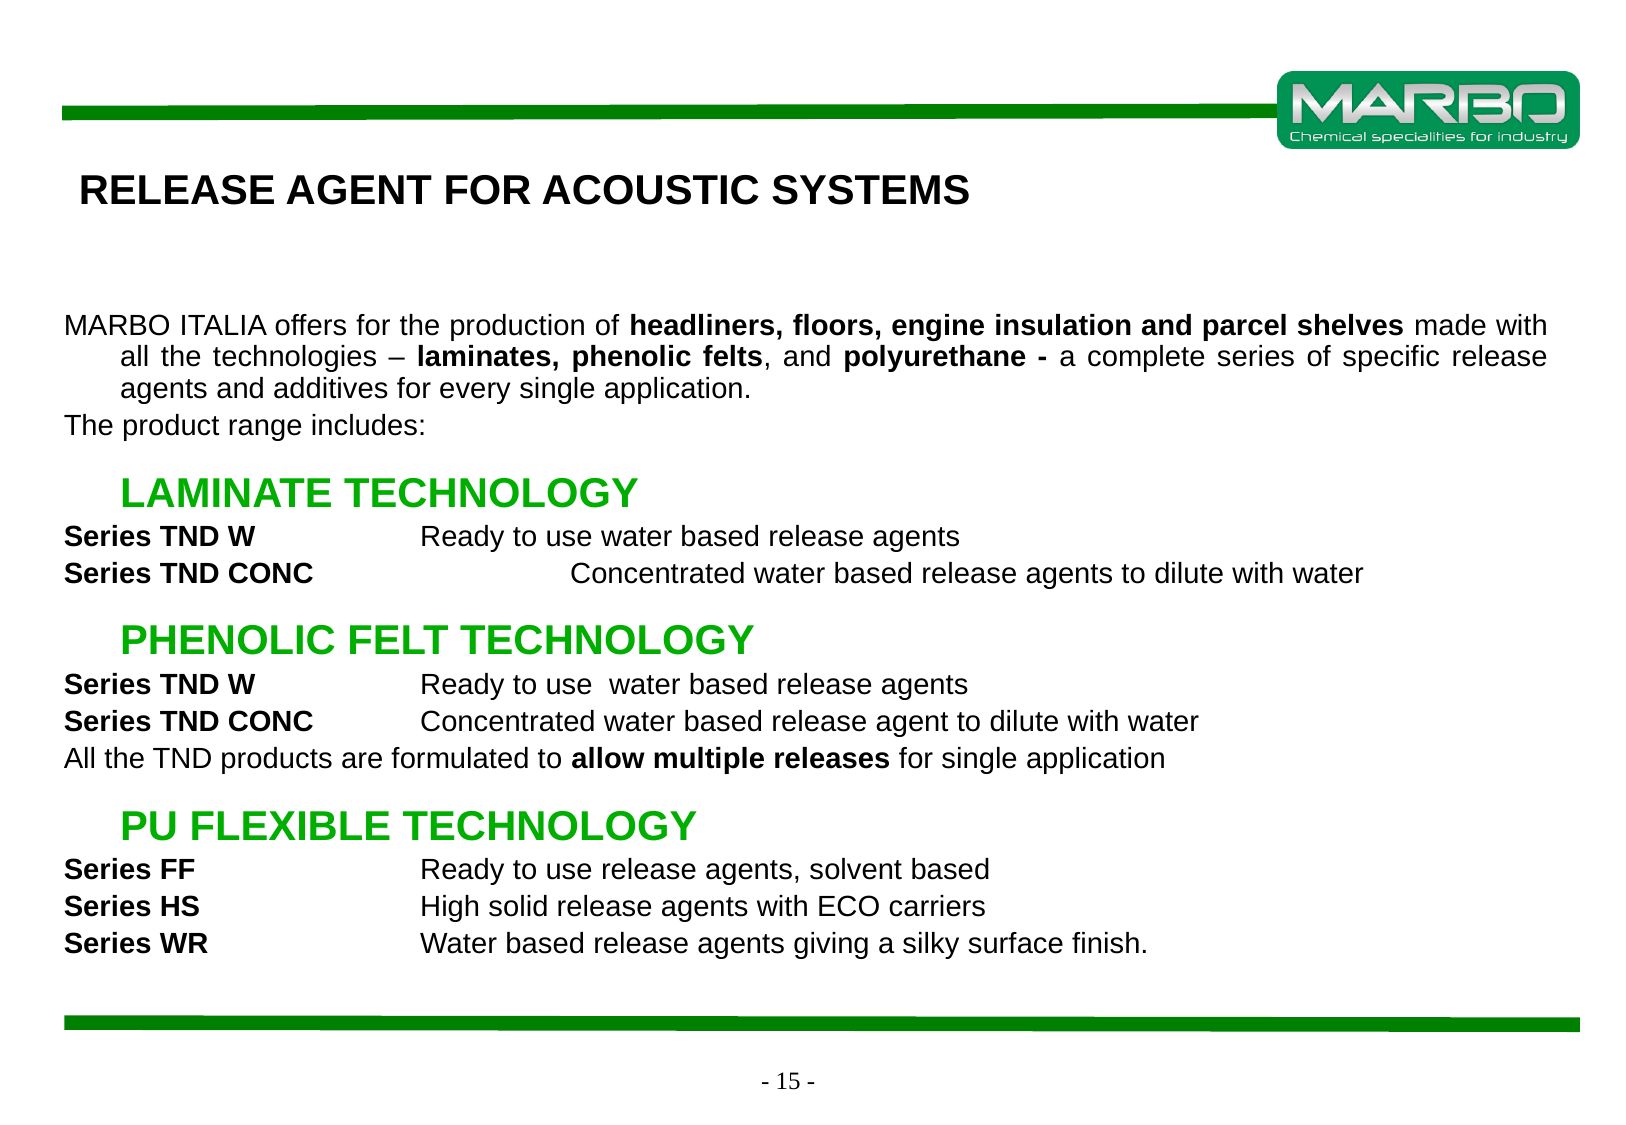

# RELEASE AGENT FOR ACOUSTIC SYSTEMS
MARBO ITALIA offers for the production of headliners, floors, engine insulation and parcel shelves made with all the technologies – laminates, phenolic felts, and polyurethane - a complete series of specific release agents and additives for every single application.
The product range includes:
	LAMINATE TECHNOLOGY
Series TND W		Ready to use water based release agents
Series TND CONC		Concentrated water based release agents to dilute with water
	PHENOLIC FELT TECHNOLOGY
Series TND W		Ready to use  water based release agents
Series TND CONC 	Concentrated water based release agent to dilute with water
All the TND products are formulated to allow multiple releases for single application
	PU FLEXIBLE TECHNOLOGY
Series FF		Ready to use release agents, solvent based
Series HS		High solid release agents with ECO carriers
Series WR		Water based release agents giving a silky surface finish.